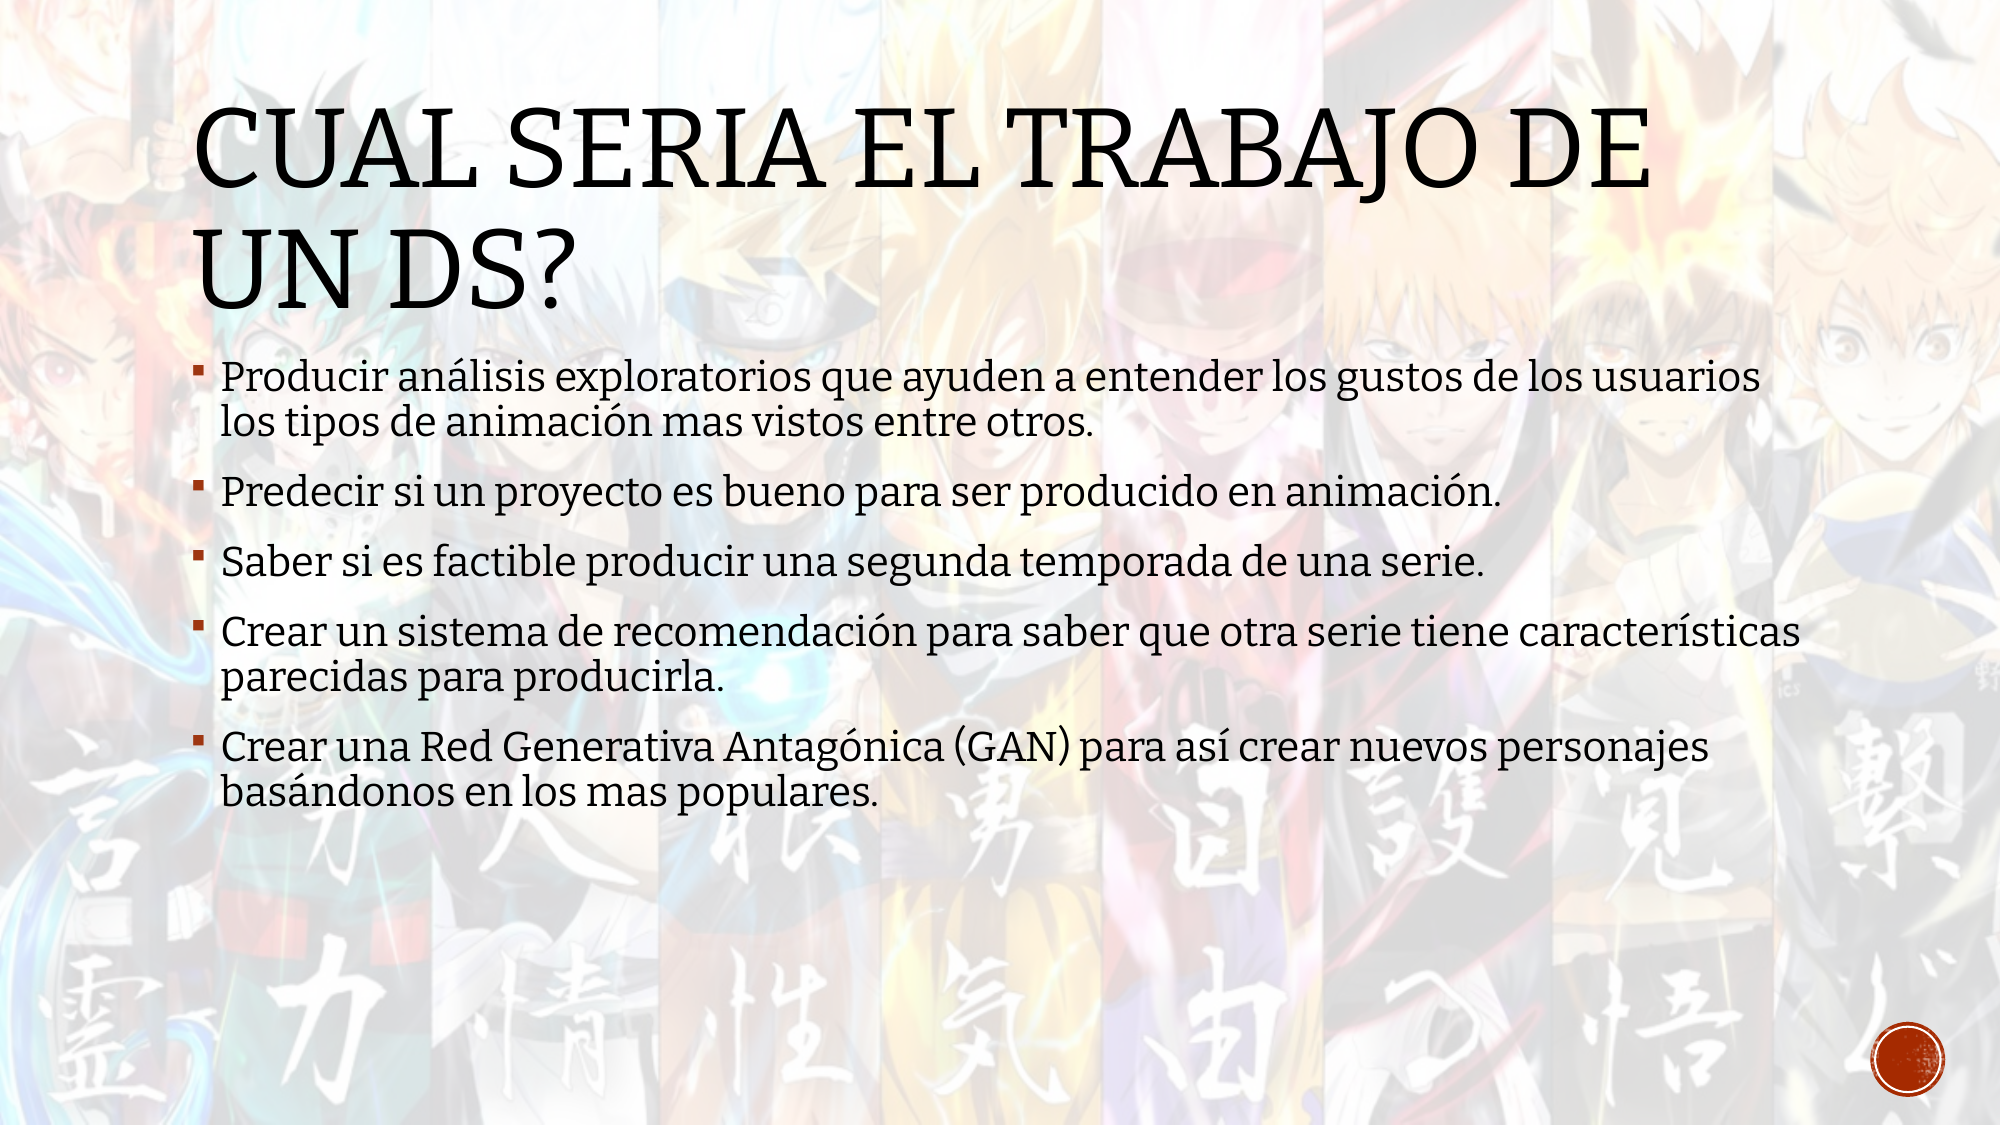

# Cual seria el trabajo de un ds?
Producir análisis exploratorios que ayuden a entender los gustos de los usuarios los tipos de animación mas vistos entre otros.
Predecir si un proyecto es bueno para ser producido en animación.
Saber si es factible producir una segunda temporada de una serie.
Crear un sistema de recomendación para saber que otra serie tiene características parecidas para producirla.
Crear una Red Generativa Antagónica (GAN) para así crear nuevos personajes basándonos en los mas populares.